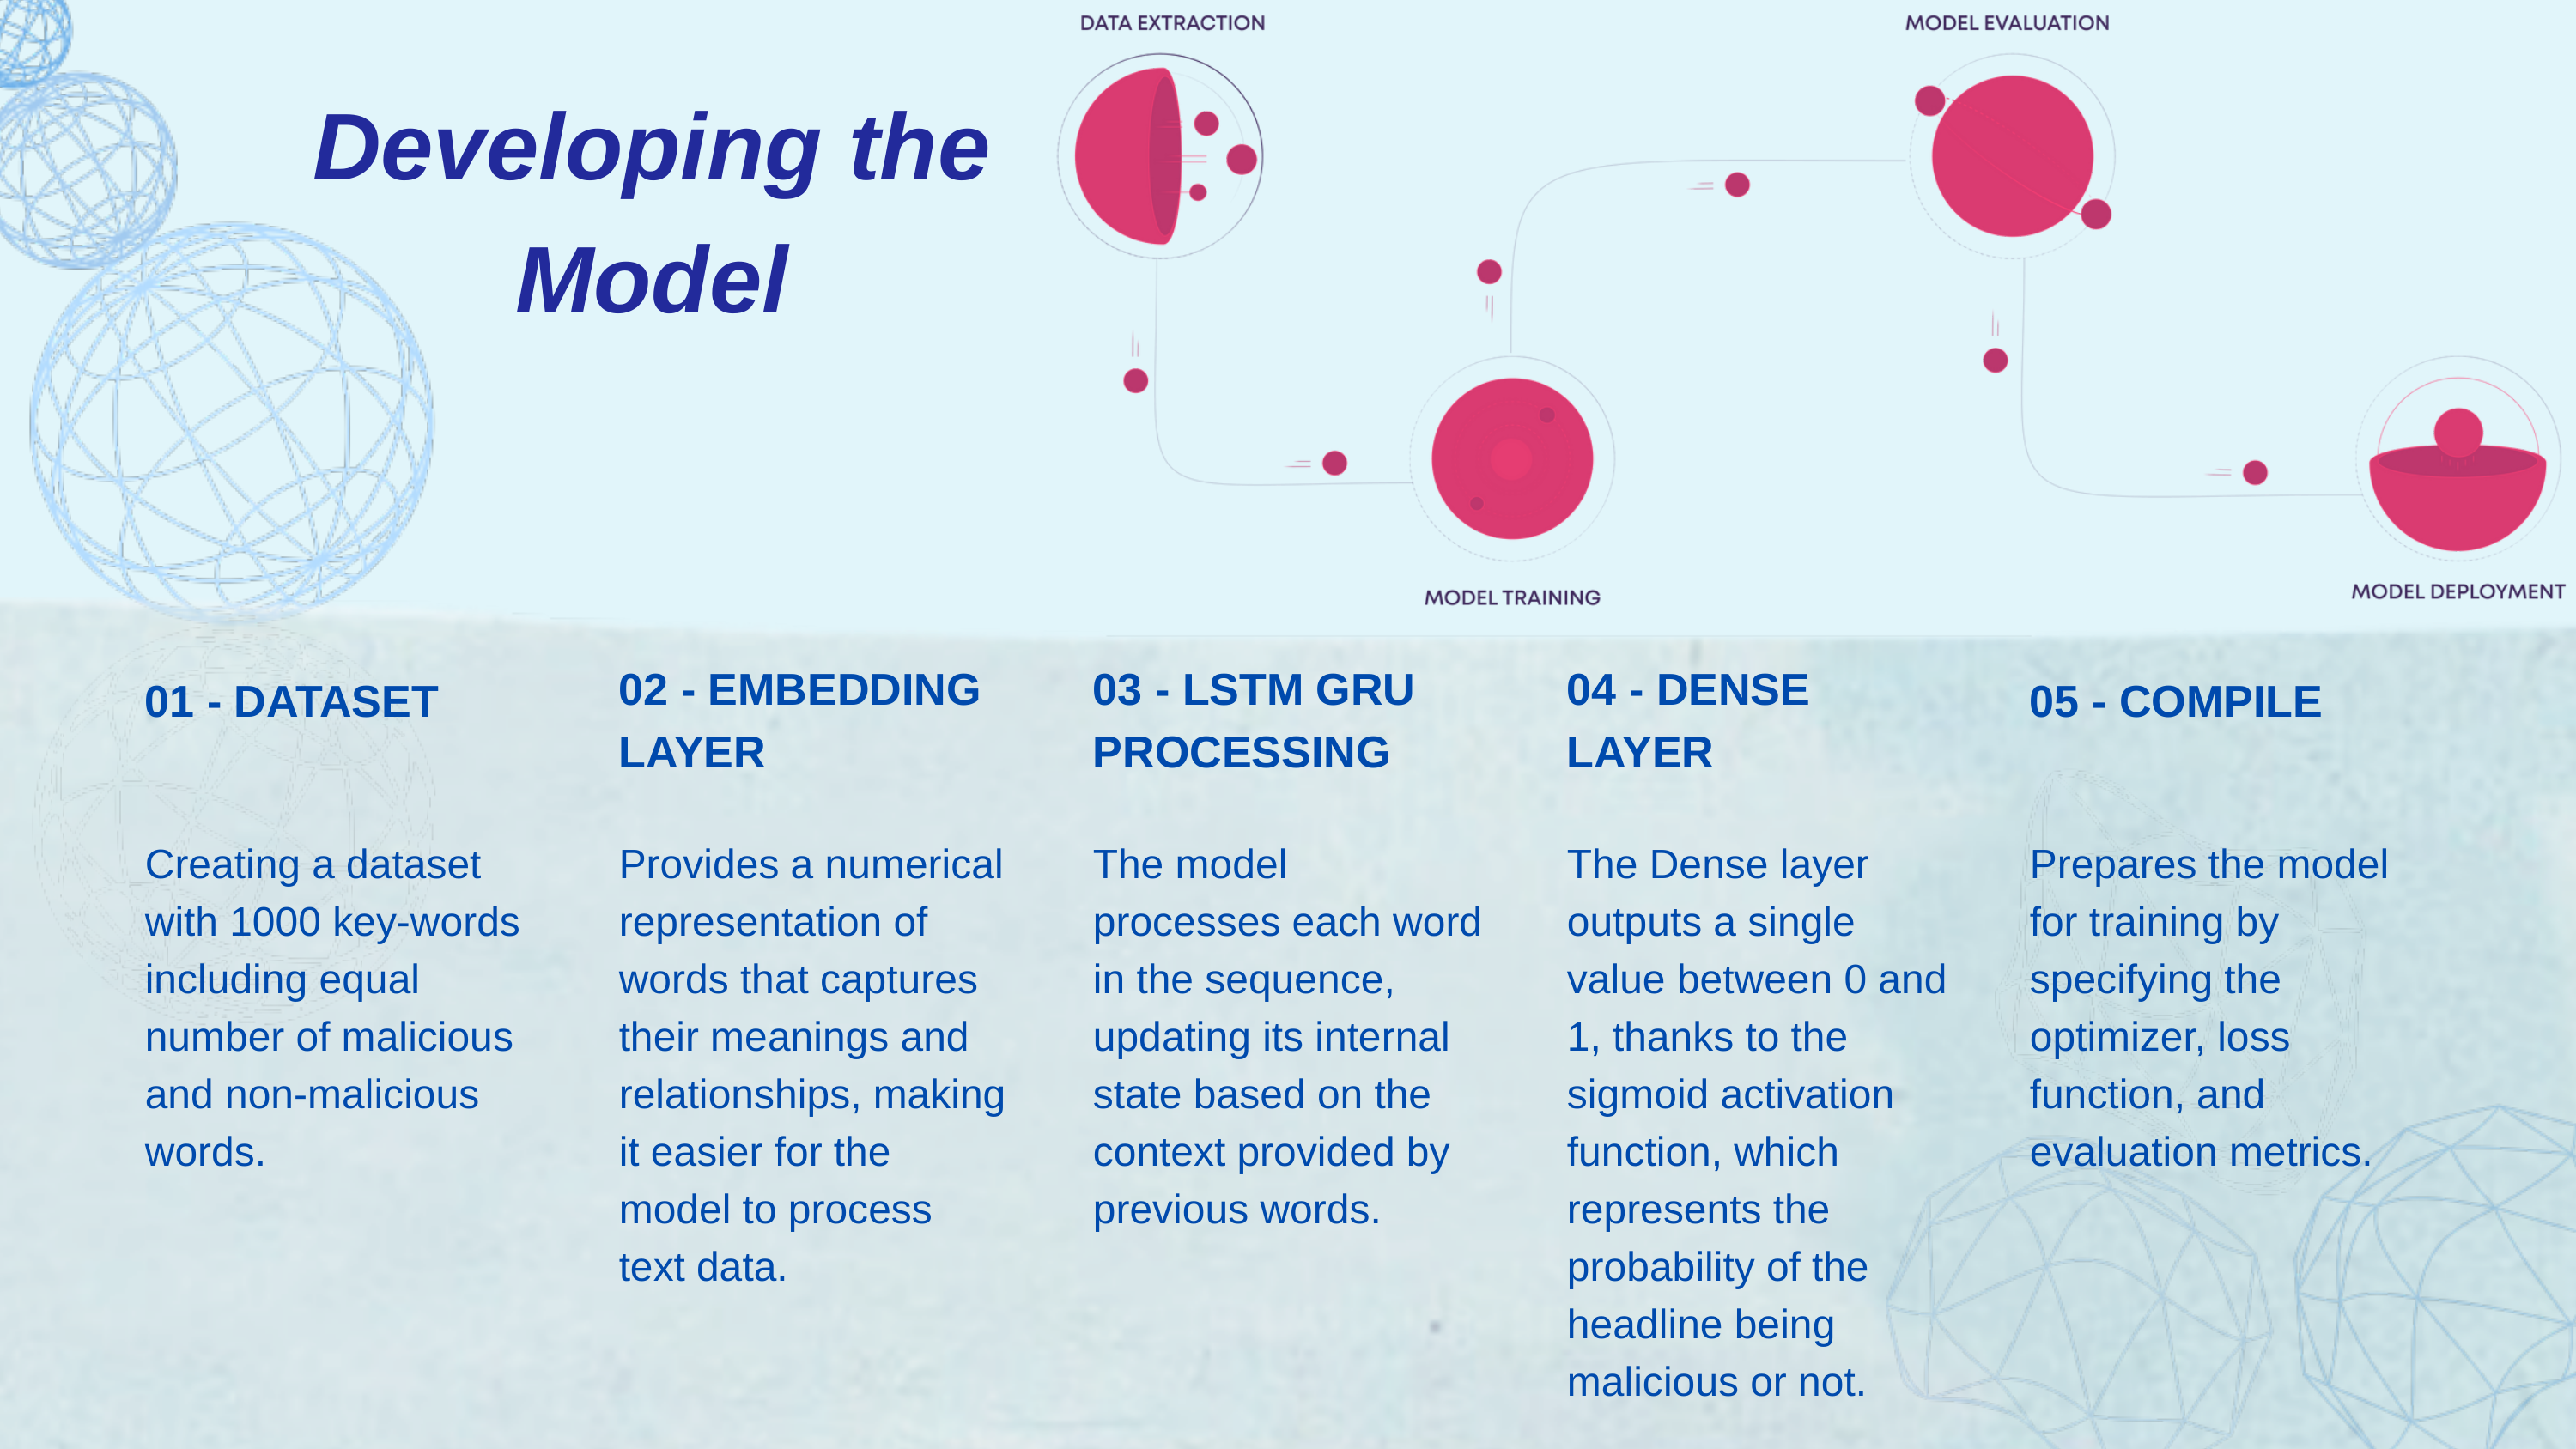

Developing the Model

02 - EMBEDDING LAYER
03 - LSTM GRU PROCESSING
04 - DENSE LAYER
01 - DATASET
05 - COMPILE

Creating a dataset with 1000 key-words including equal number of malicious and non-malicious words.
Provides a numerical representation of words that captures their meanings and relationships, making it easier for the model to process text data.
The model processes each word in the sequence, updating its internal state based on the context provided by previous words.
The Dense layer outputs a single value between 0 and 1, thanks to the sigmoid activation function, which represents the probability of the headline being malicious or not.
Prepares the model for training by specifying the optimizer, loss function, and evaluation metrics.